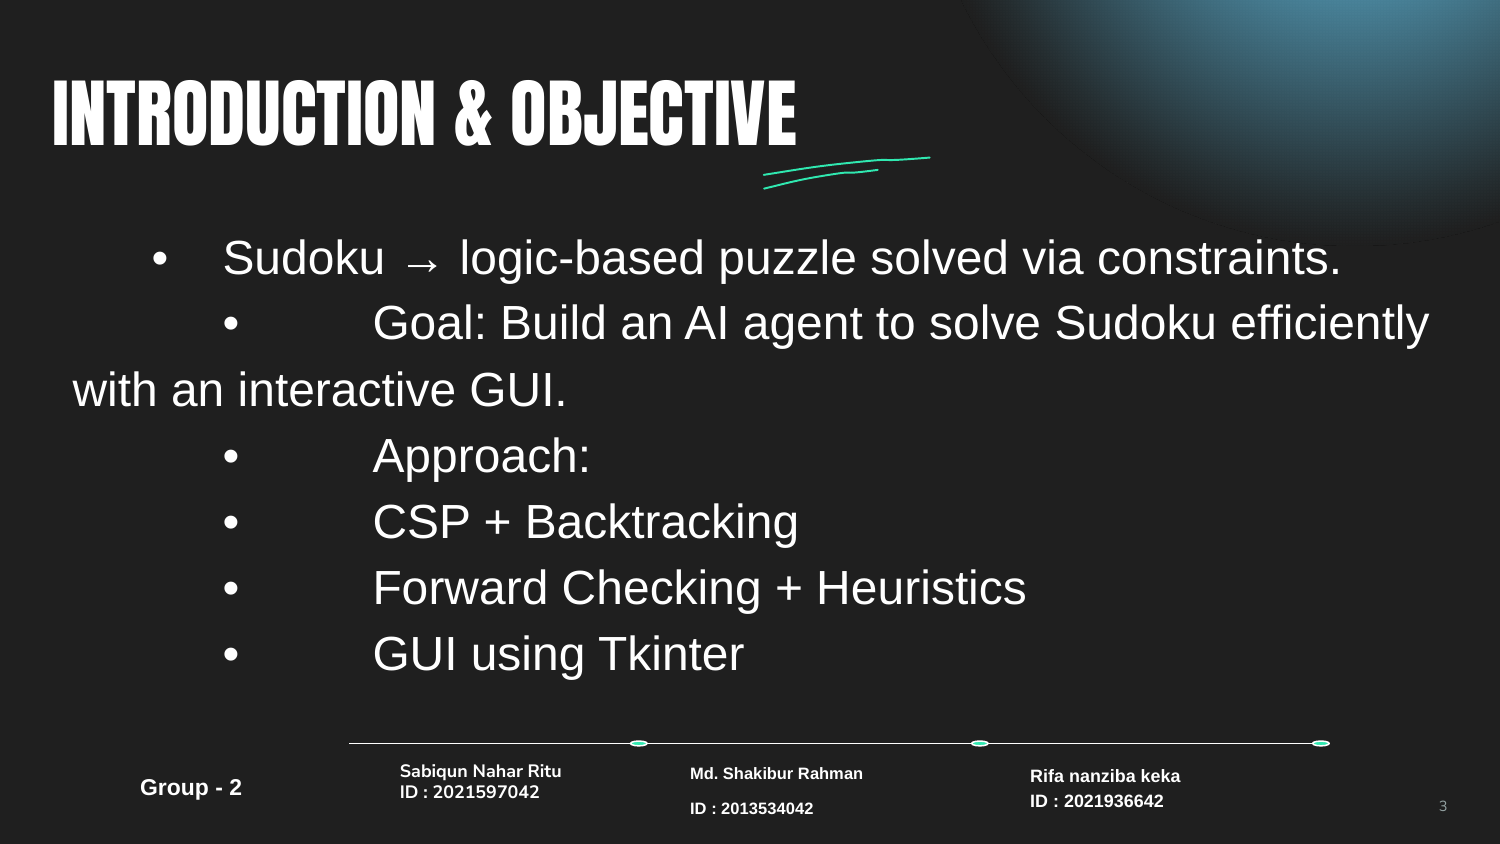

# INTRODUCTION & OBJECTIVE

      •	Sudoku → logic-based puzzle solved via constraints.
	•	Goal: Build an AI agent to solve Sudoku efficiently with an interactive GUI.
	•	Approach:
	•	CSP + Backtracking
	•	Forward Checking + Heuristics
	•	GUI using Tkinter

Group - 2
Sabiqun Nahar Ritu
ID : 2021597042
Md. Shakibur Rahman
ID : 2013534042
Rifa nanziba keka
ID : 2021936642